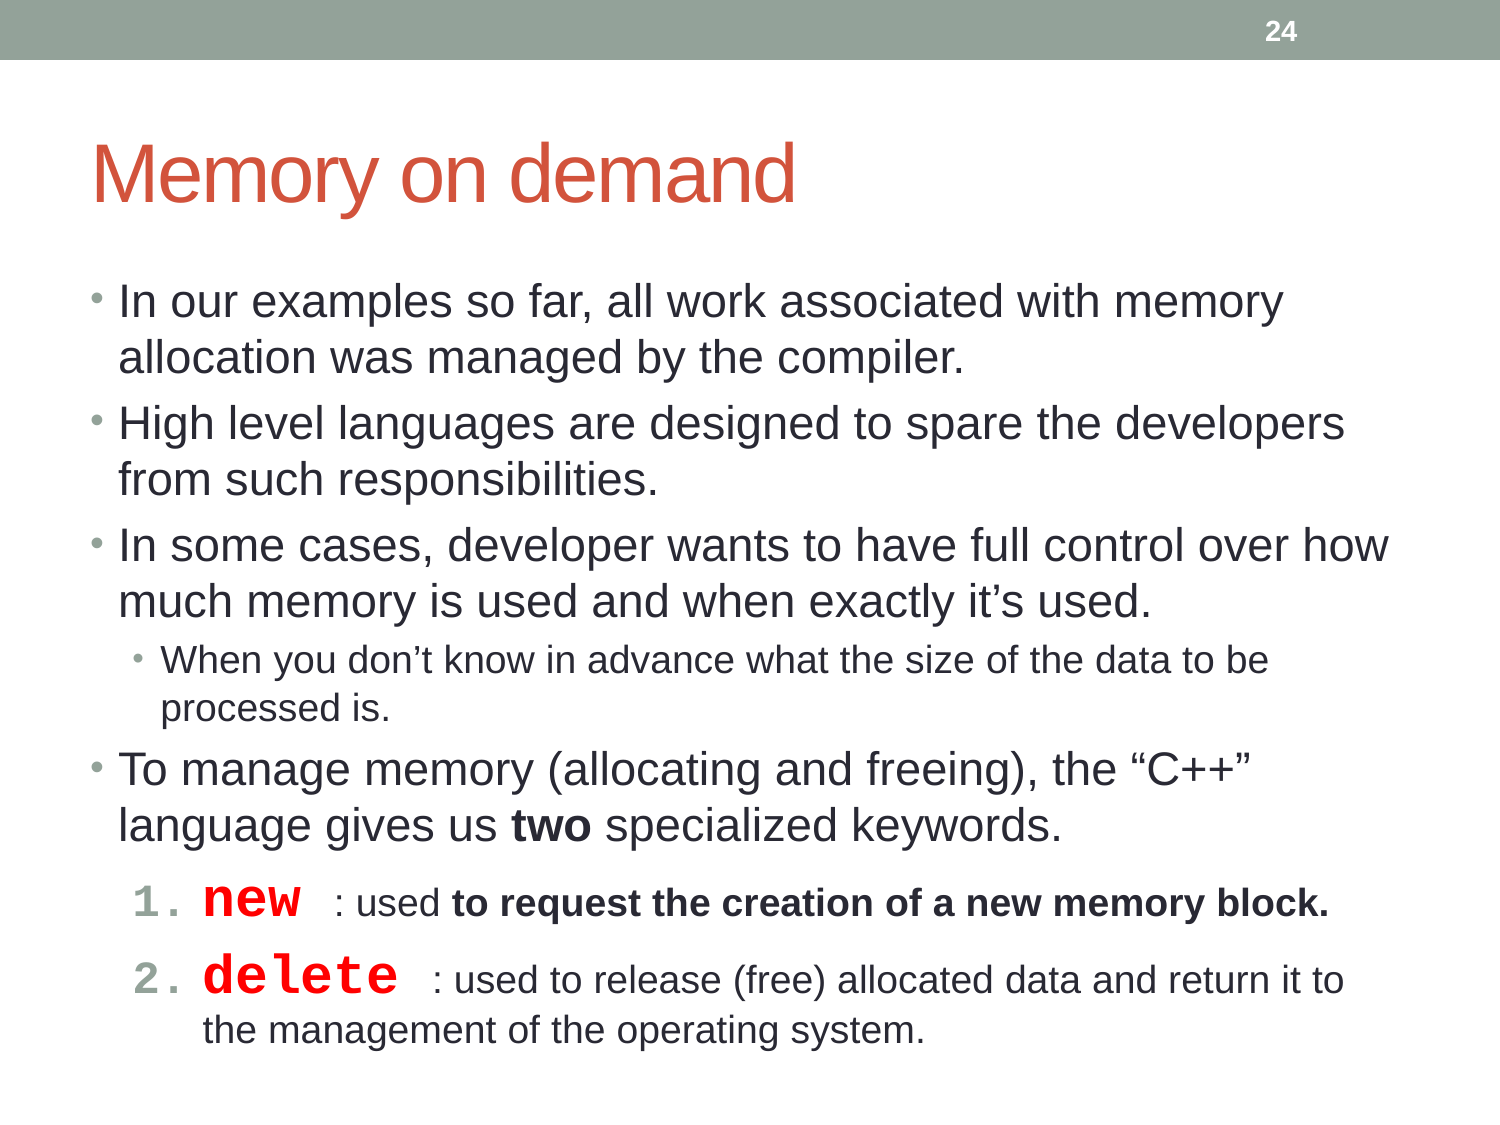

24
# Memory on demand
In our examples so far, all work associated with memory allocation was managed by the compiler.
High level languages are designed to spare the developers from such responsibilities.
In some cases, developer wants to have full control over how much memory is used and when exactly it’s used.
When you don’t know in advance what the size of the data to be processed is.
To manage memory (allocating and freeing), the “C++” language gives us two specialized keywords.
new : used to request the creation of a new memory block.
delete : used to release (free) allocated data and return it to the management of the operating system.